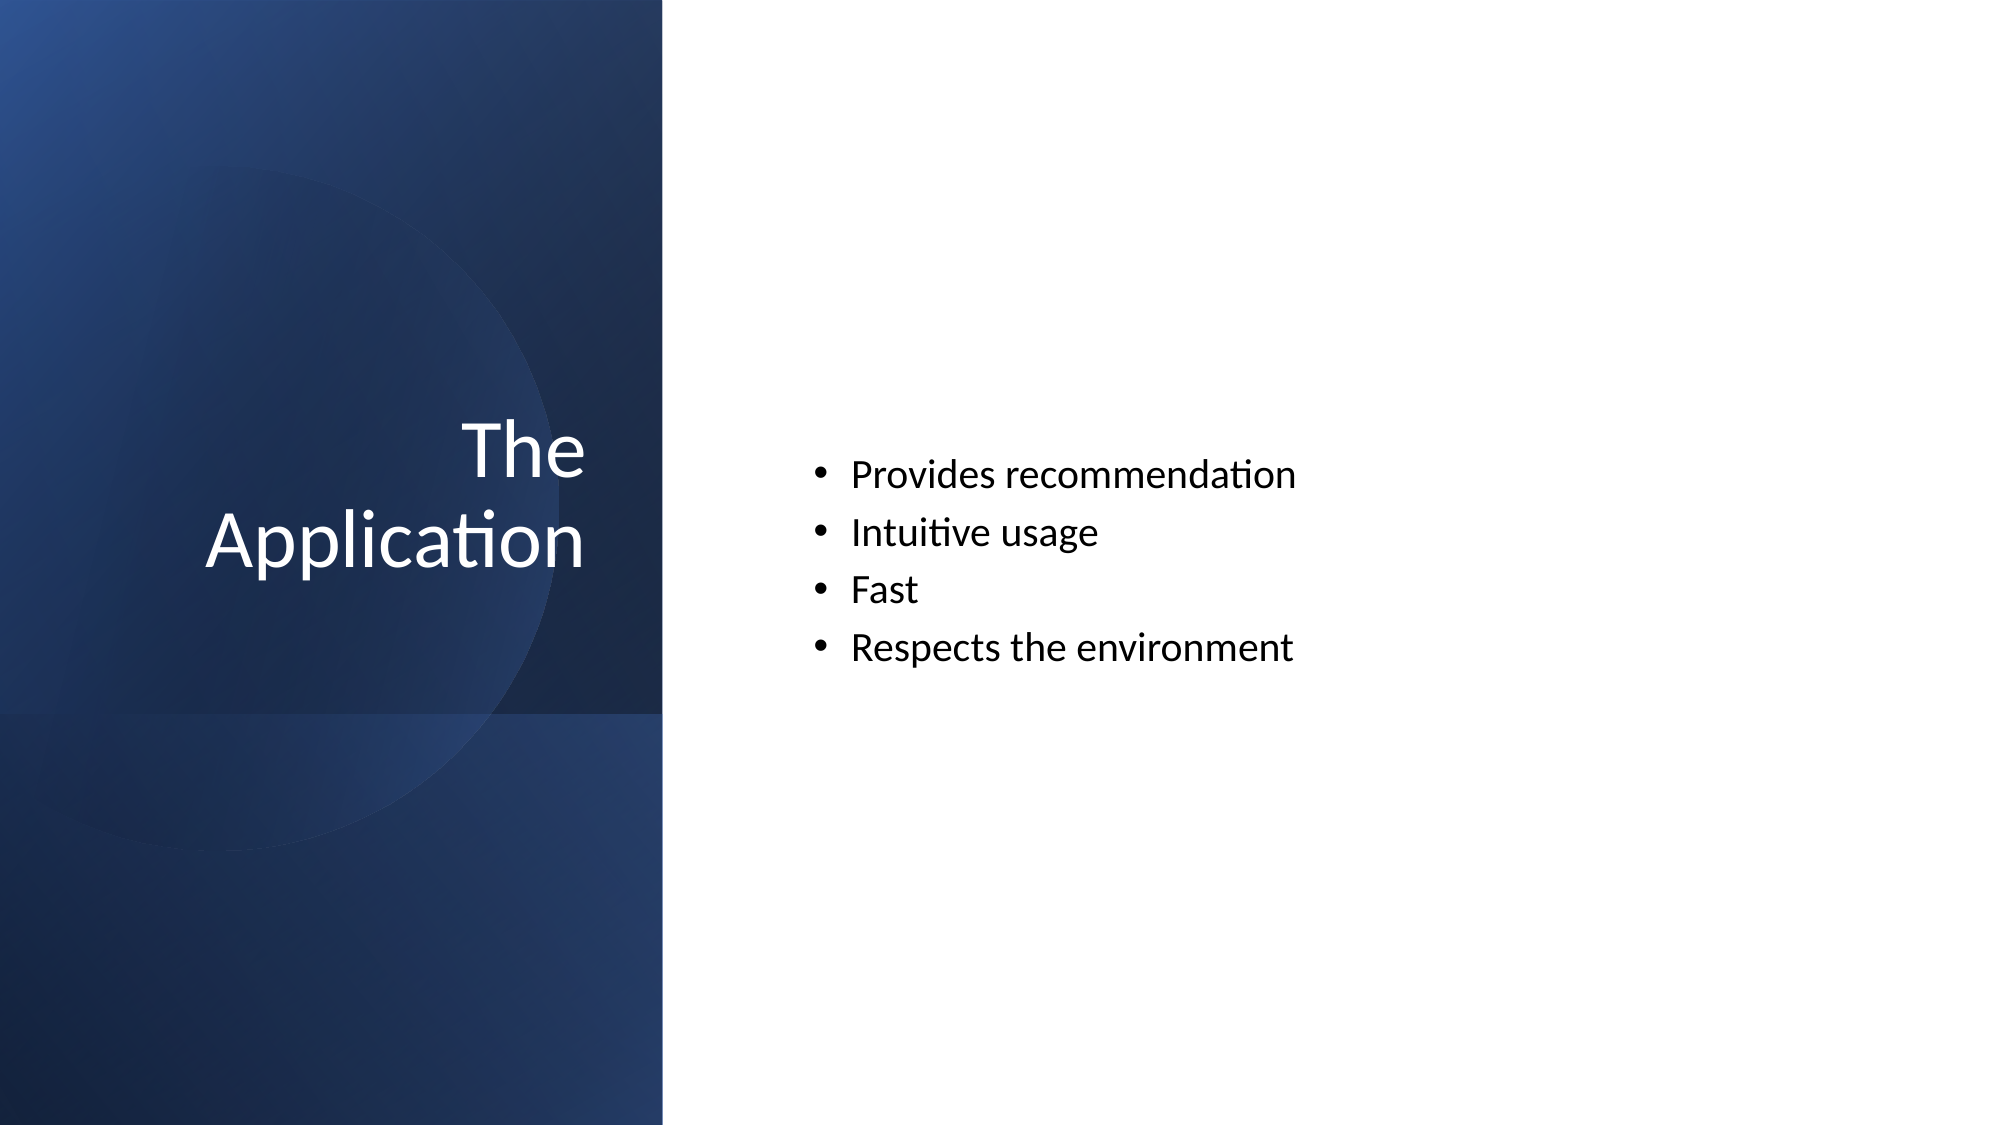

# The Application
Provides recommendation
Intuitive usage
Fast
Respects the environment